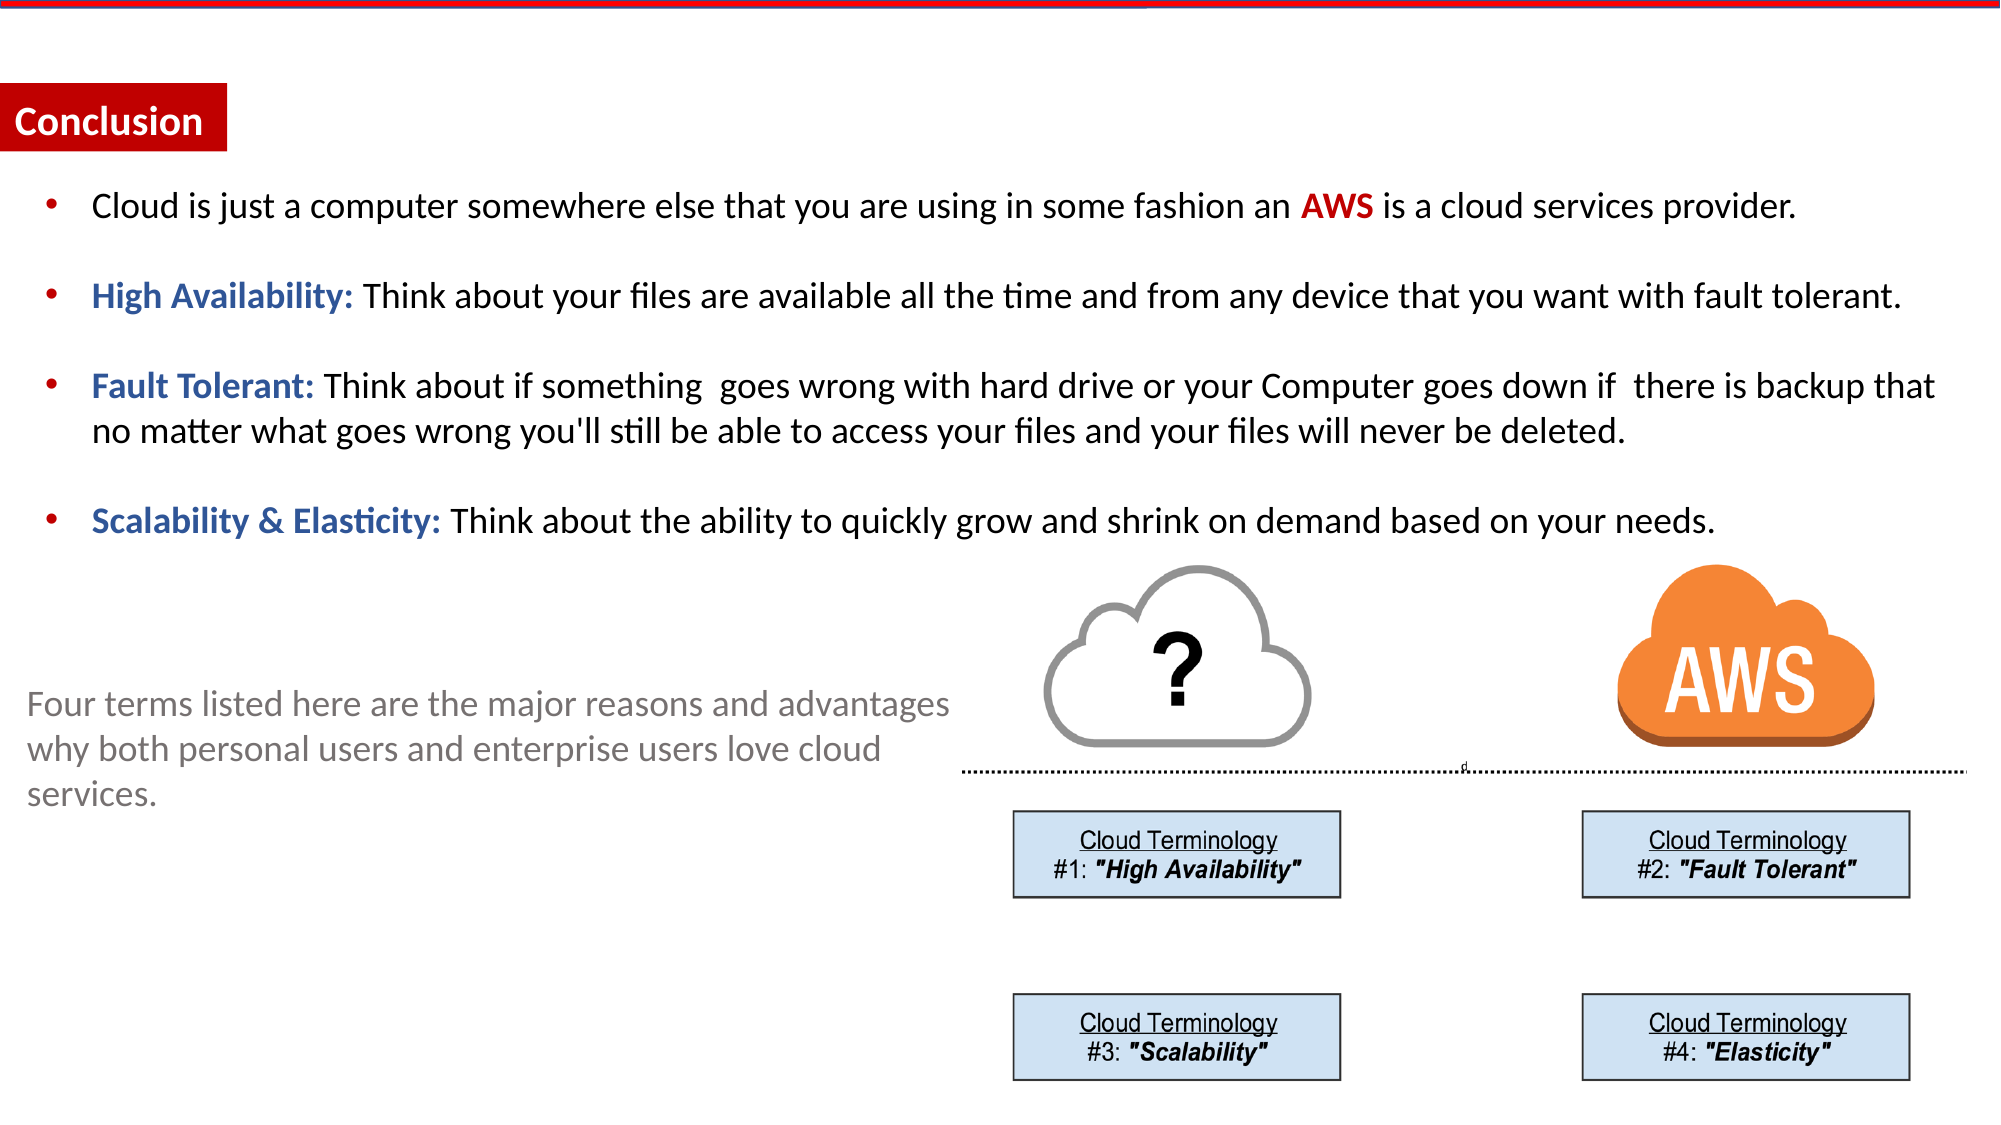

Conclusion
Cloud is just a computer somewhere else that you are using in some fashion an AWS is a cloud services provider.

High Availability: Think about your files are available all the time and from any device that you want with fault tolerant.

Fault Tolerant: Think about if something  goes wrong with hard drive or your Computer goes down if  there is backup that no matter what goes wrong you'll still be able to access your files and your files will never be deleted.

Scalability & Elasticity: Think about the ability to quickly grow and shrink on demand based on your needs.

Four terms listed here are the major reasons and advantages why both personal users and enterprise users love cloud services.